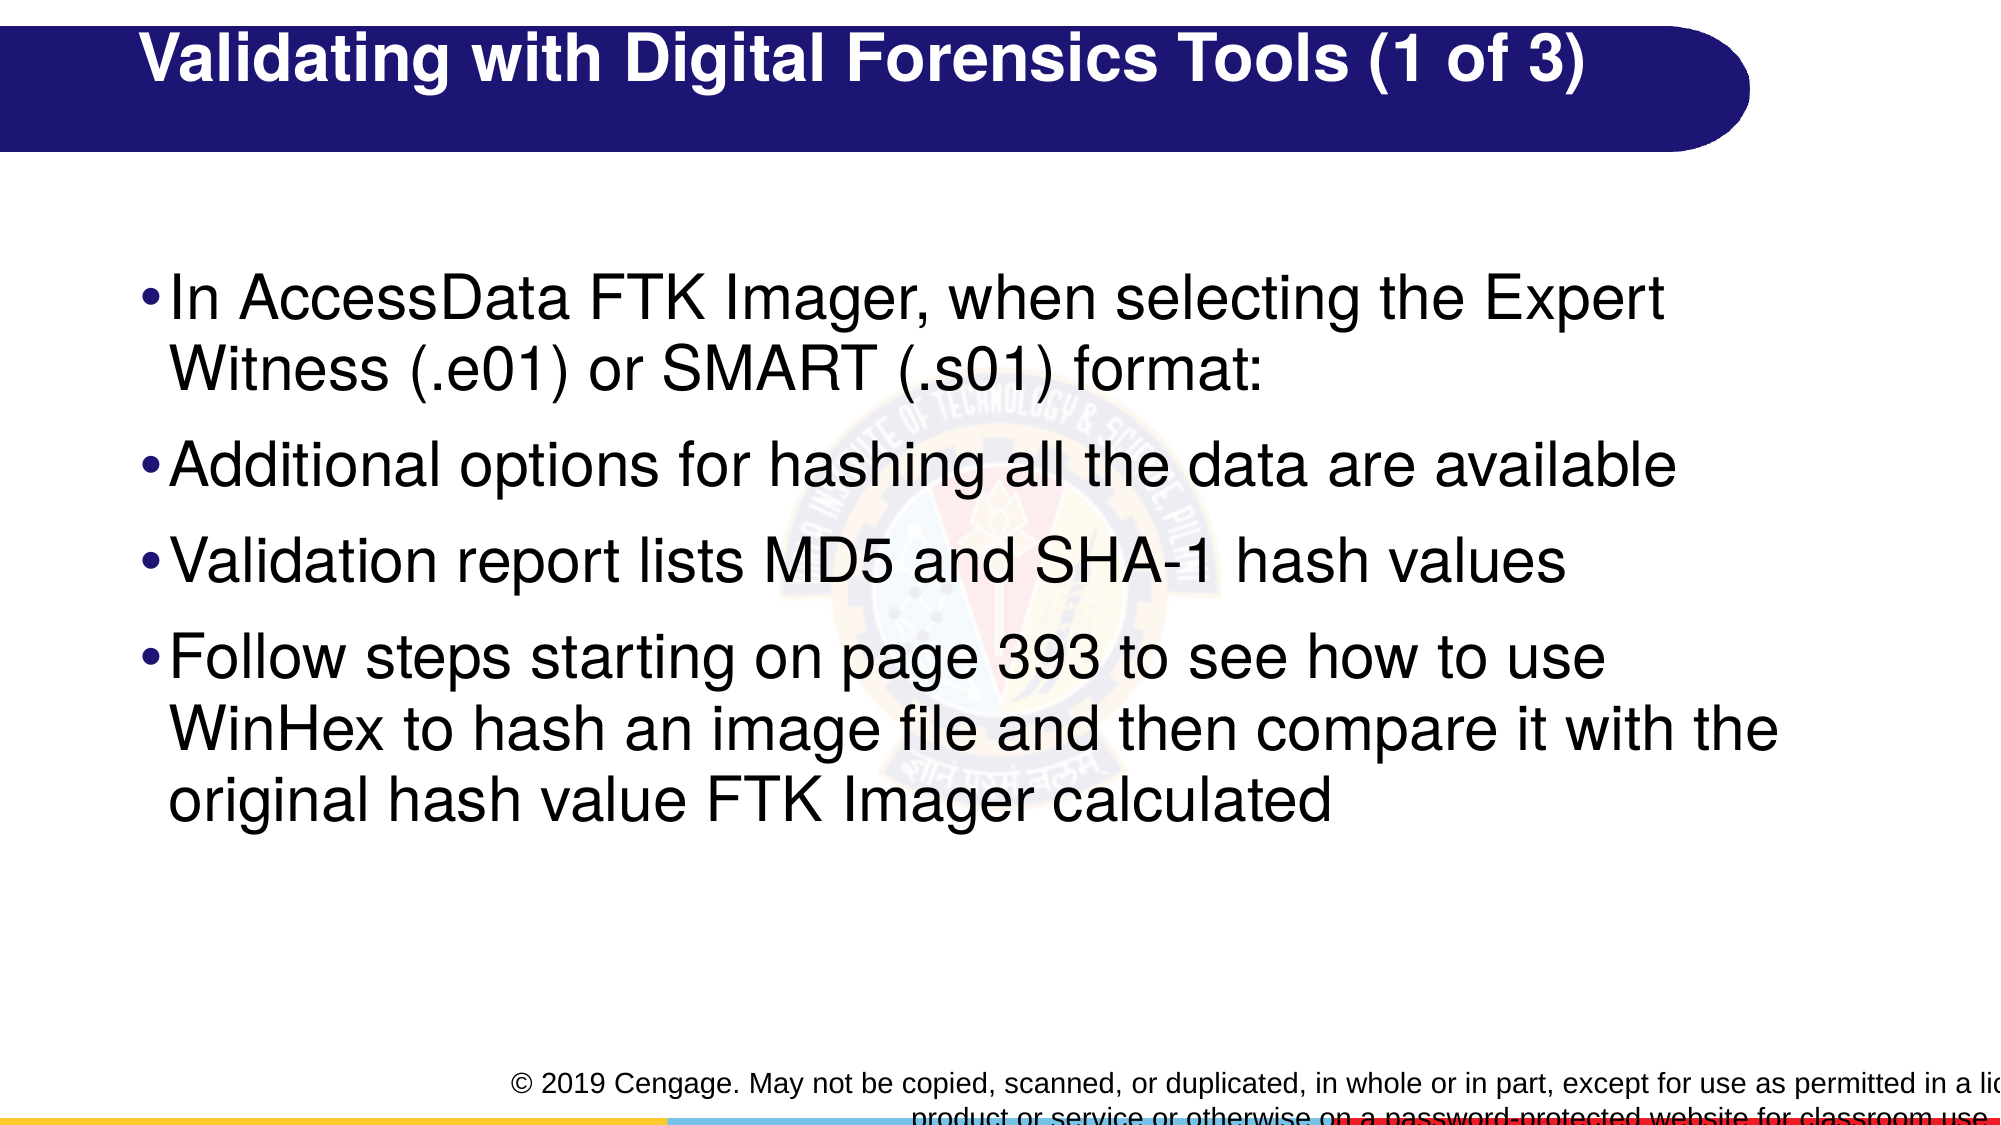

# Validating with Digital Forensics Tools (1 of 3)

In AccessData FTK Imager, when selecting the Expert Witness (.e01) or SMART (.s01) format:
Additional options for hashing all the data are available
Validation report lists MD5 and SHA-1 hash values
Follow steps starting on page 393 to see how to use WinHex to hash an image file and then compare it with the original hash value FTK Imager calculated
© 2019 Cengage. May not be copied, scanned, or duplicated, in whole or in part, except for use as permitted in a license distributed with a certain product or service or otherwise on a password-protected website for classroom use.